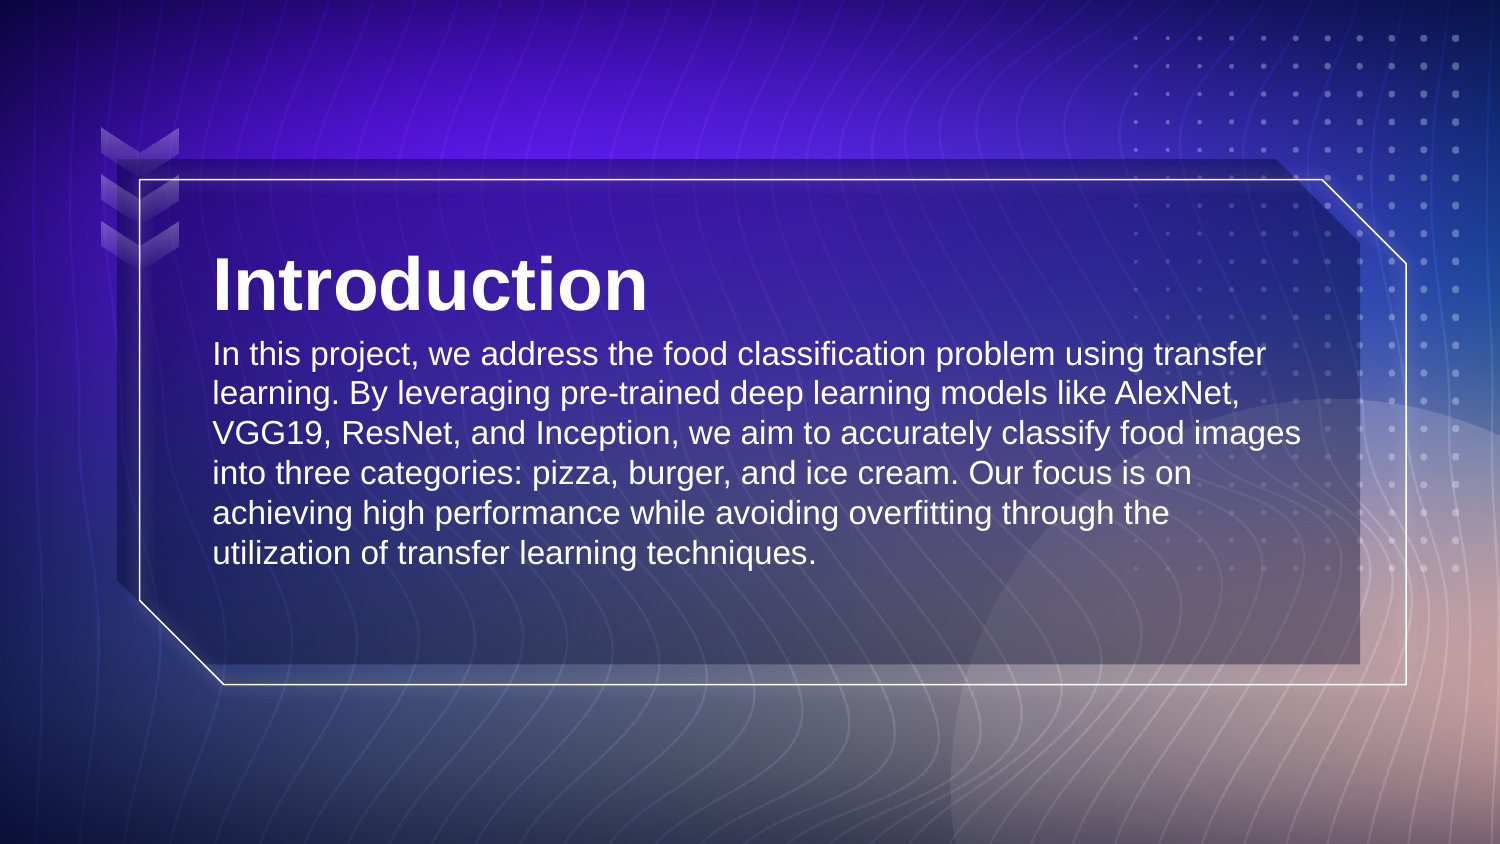

# Introduction
In this project, we address the food classification problem using transfer learning. By leveraging pre-trained deep learning models like AlexNet, VGG19, ResNet, and Inception, we aim to accurately classify food images into three categories: pizza, burger, and ice cream. Our focus is on achieving high performance while avoiding overfitting through the utilization of transfer learning techniques.